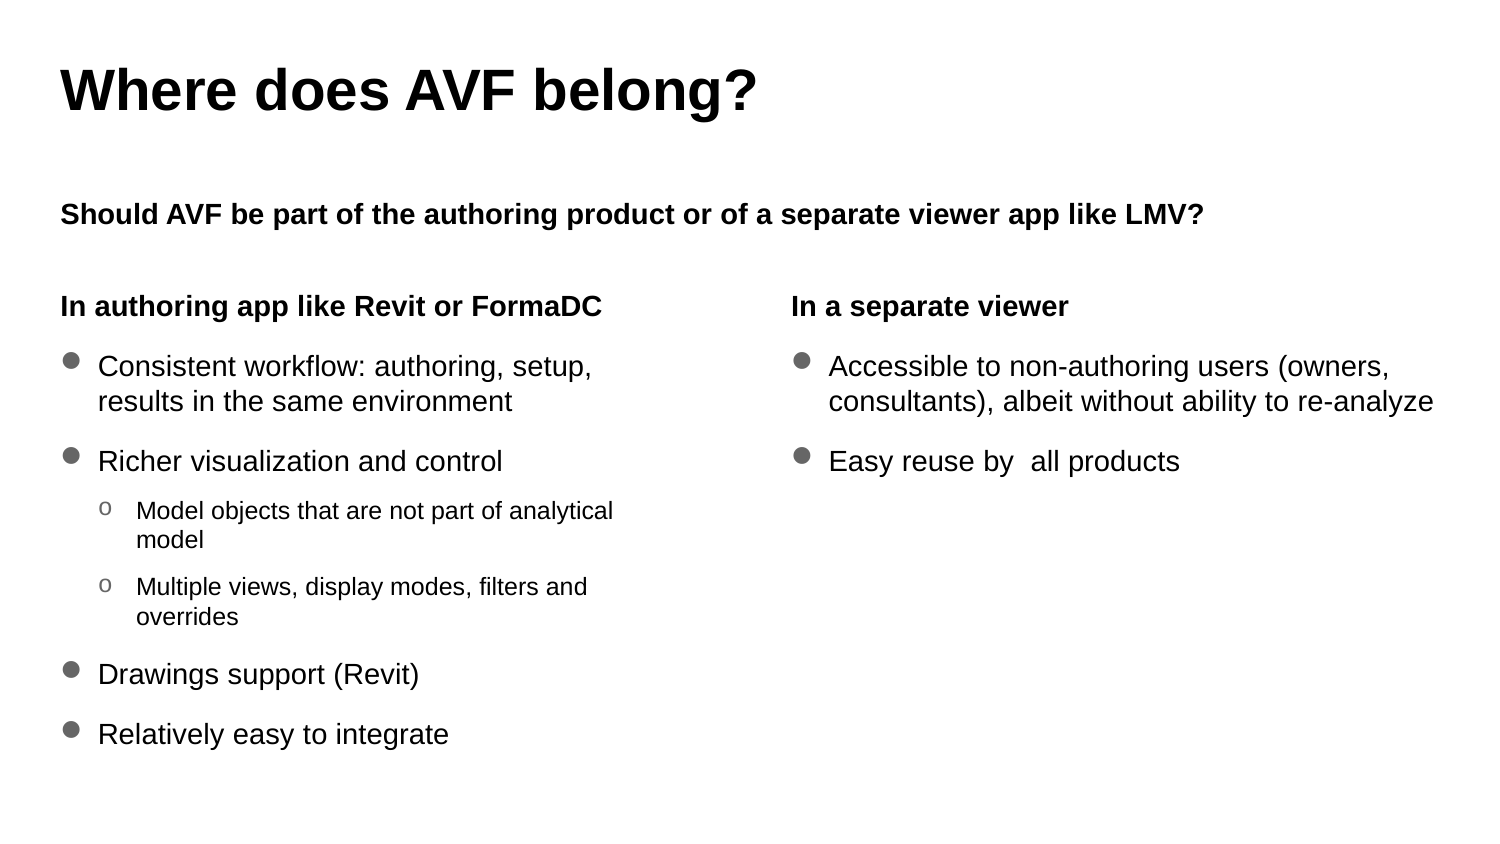

# Where does AVF belong?
Should AVF be part of the authoring product or of a separate viewer app like LMV?
In authoring app like Revit or FormaDC
Consistent workflow: authoring, setup, results in the same environment
Richer visualization and control
Model objects that are not part of analytical model
Multiple views, display modes, filters and overrides
Drawings support (Revit)
Relatively easy to integrate
In a separate viewer
Accessible to non-authoring users (owners, consultants), albeit without ability to re-analyze
Easy reuse by  all products